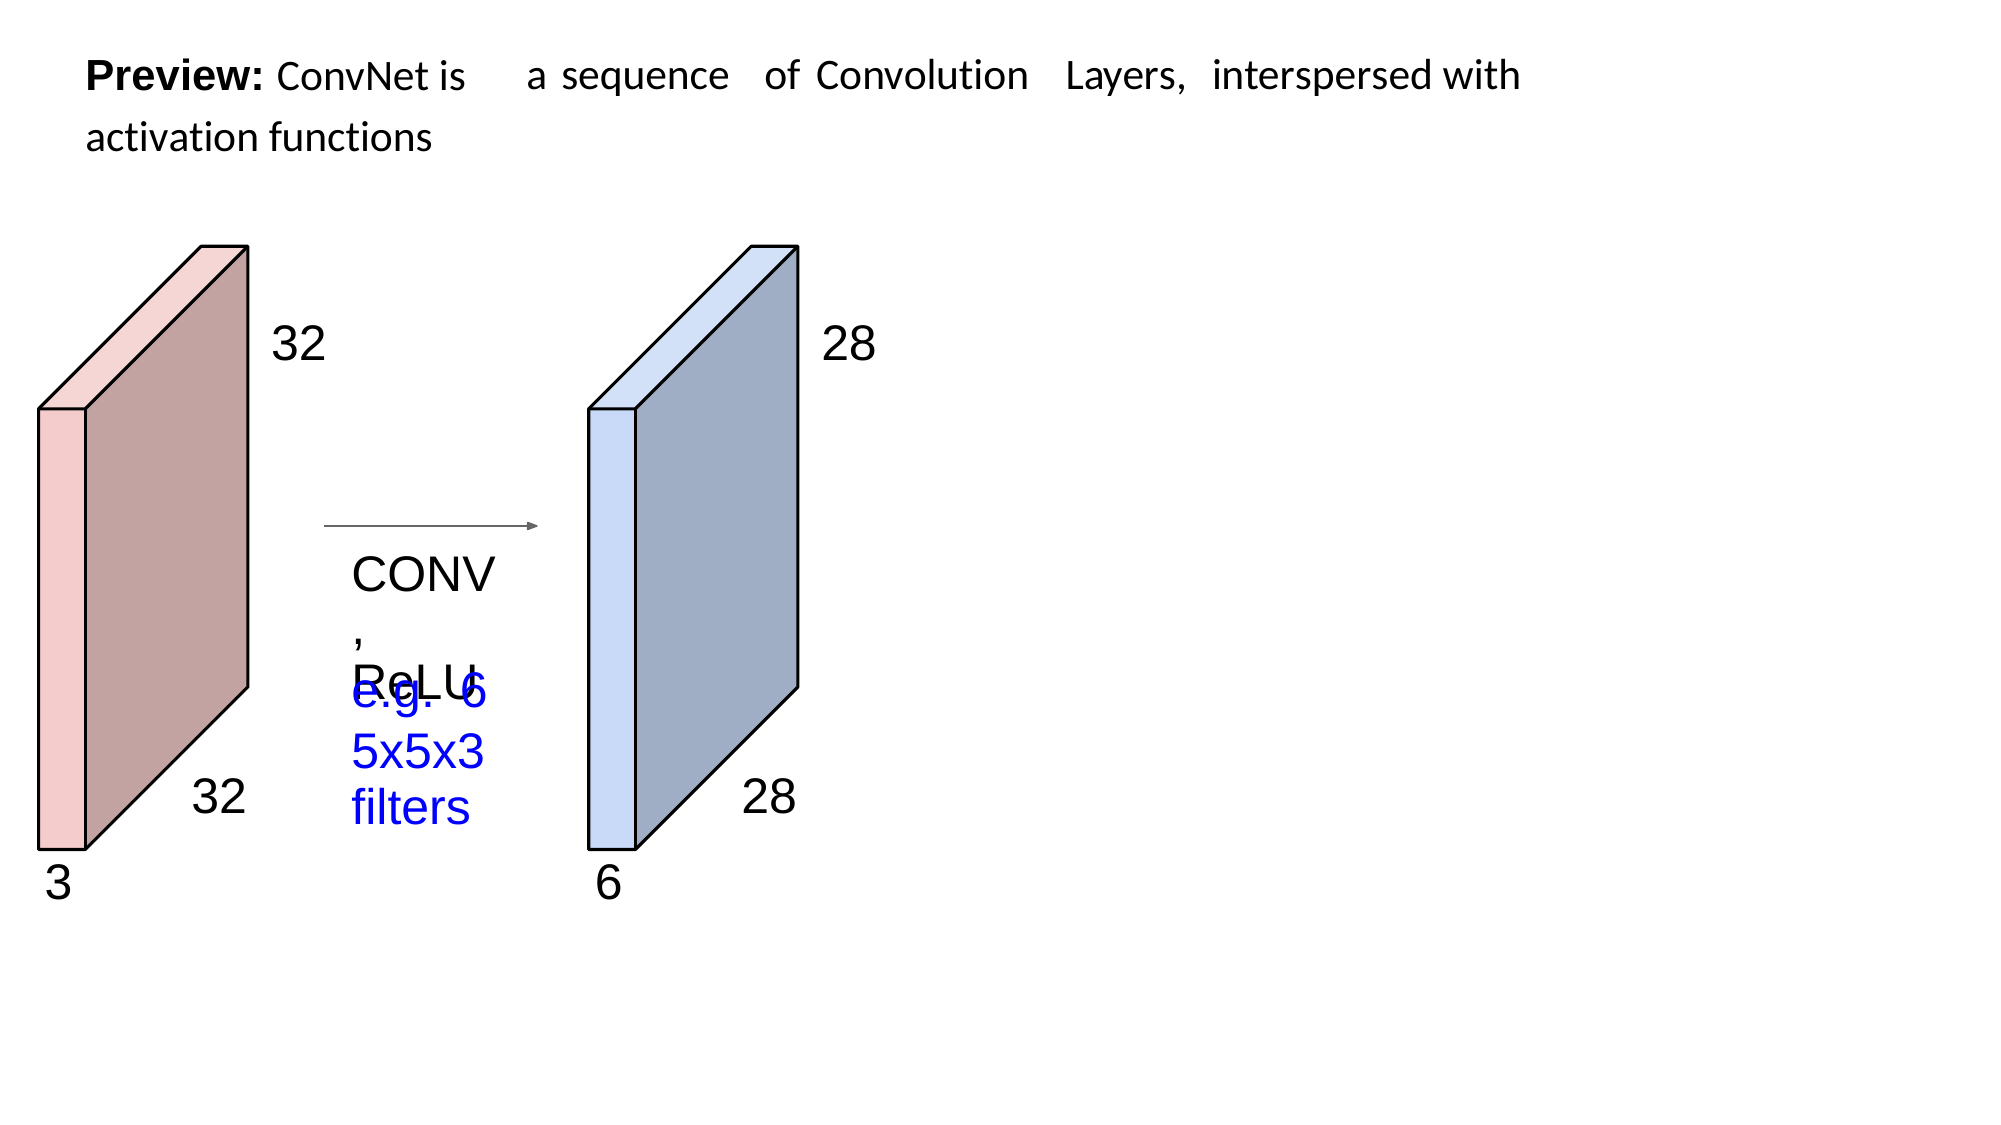

Preview: ConvNet is
activation functions
a
sequence
of
Convolution
Layers,
interspersed with

32
28

CONV,
ReLU
e.g.
6
5x5x3
filters
32
28
3
6